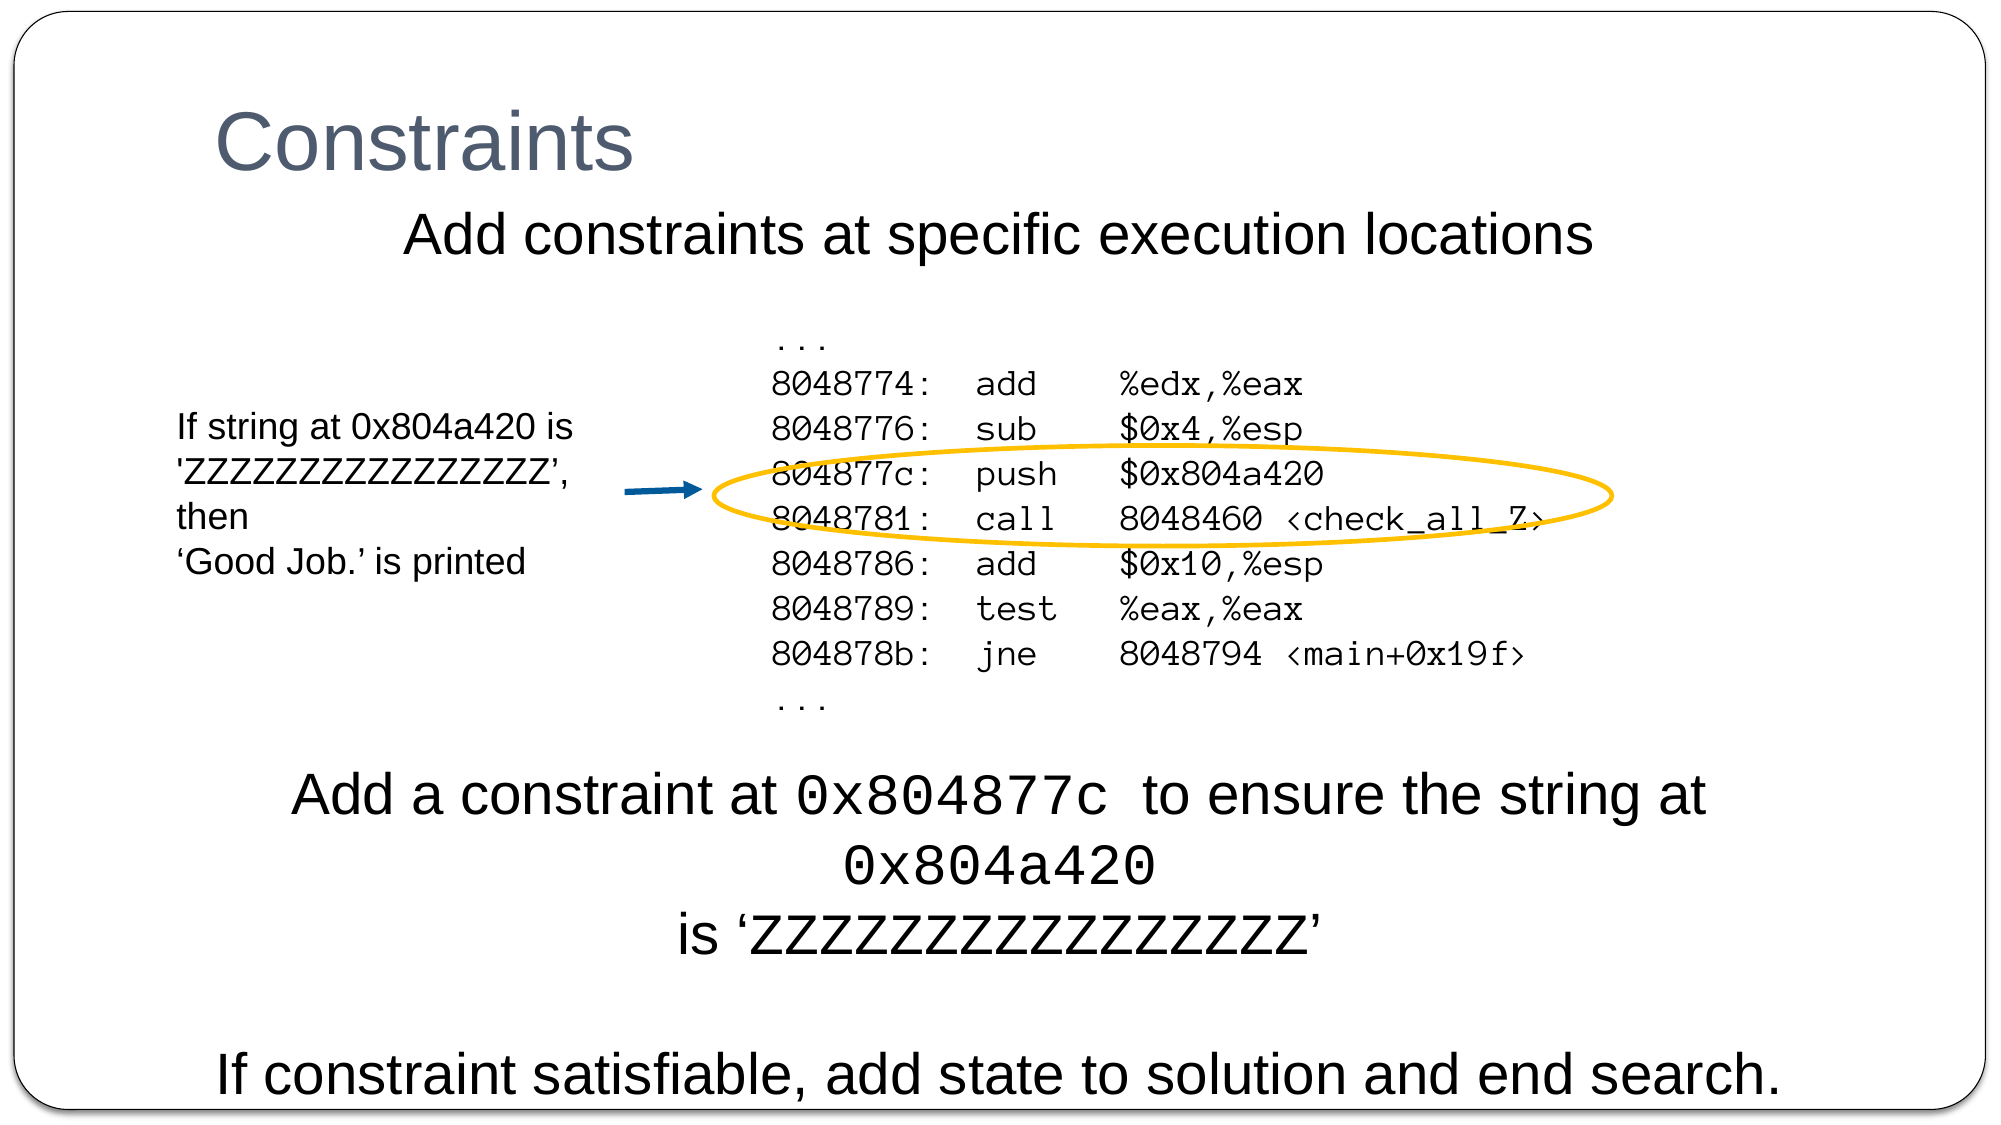

# Constraints
Add constraints at specific execution locations

Add a constraint at 0x804877c  to ensure the string at 0x804a420
is ‘ZZZZZZZZZZZZZZZZ’

If constraint satisfiable, add state to solution and end search.

...
8048774:  add    %edx,%eax
8048776:  sub    $0x4,%esp
804877c:  push   $0x804a420
8048781:  call   8048460 <check_all_Z>
8048786:  add    $0x10,%esp
8048789:  test   %eax,%eax
804878b:  jne    8048794 <main+0x19f>
...
If string at 0x804a420 is
'ZZZZZZZZZZZZZZZZ’, then
‘Good Job.’ is printed